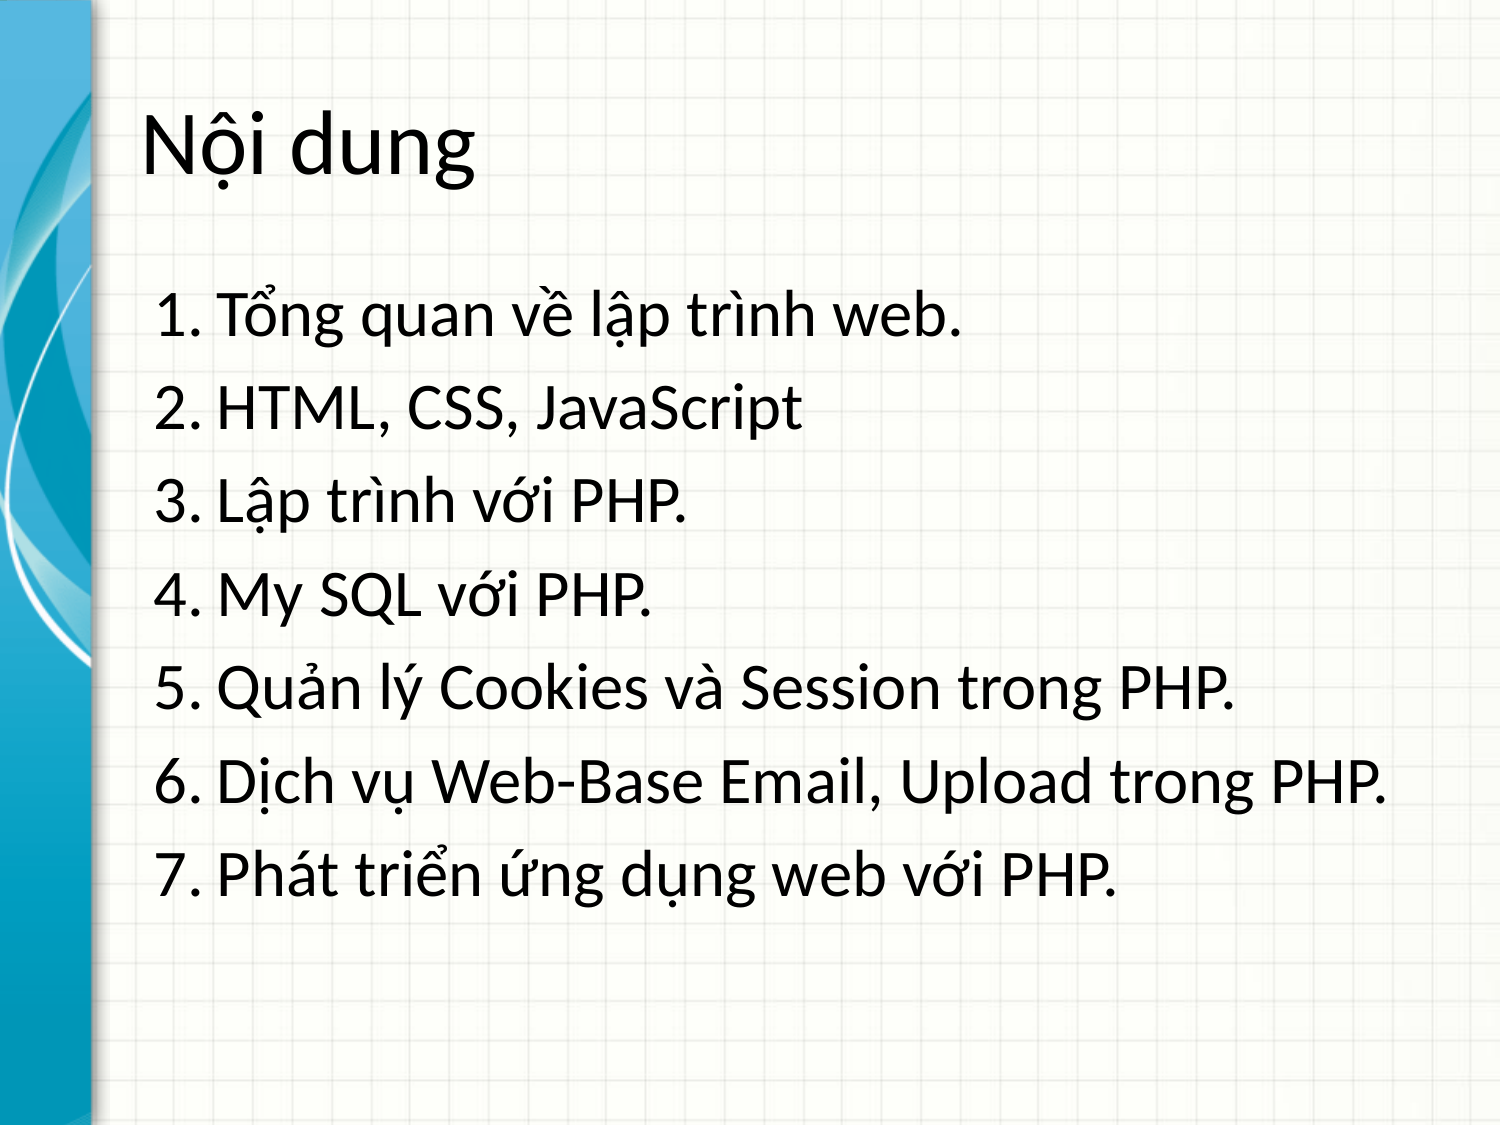

# Nội dung
Tổng quan về lập trình web.
HTML, CSS, JavaScript
Lập trình với PHP.
My SQL với PHP.
Quản lý Cookies và Session trong PHP.
Dịch vụ Web-Base Email, Upload trong PHP.
Phát triển ứng dụng web với PHP.